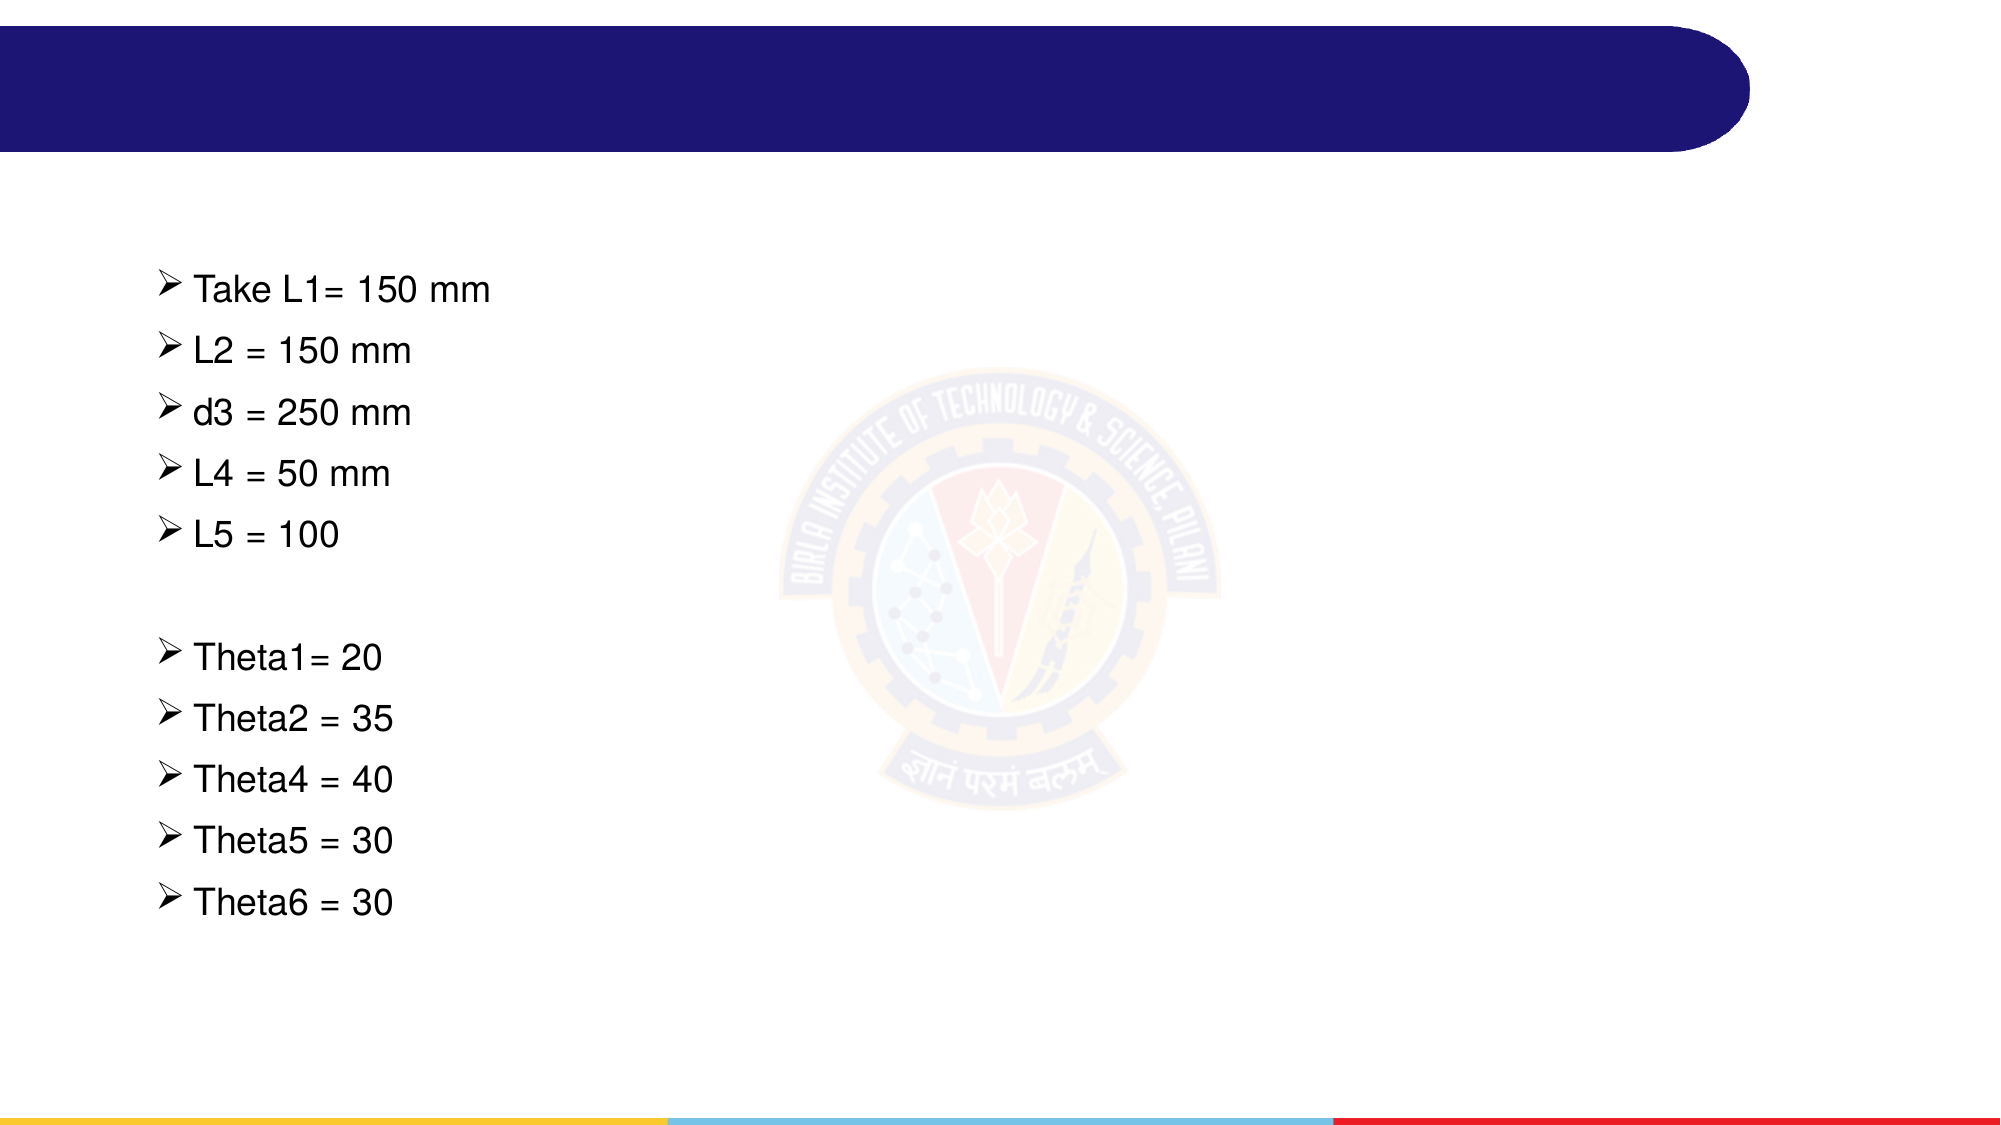

#

Take L1= 150 mm
L2 = 150 mm
d3 = 250 mm
L4 = 50 mm
L5 = 100

Theta1= 20
Theta2 = 35
Theta4 = 40
Theta5 = 30
Theta6 = 30